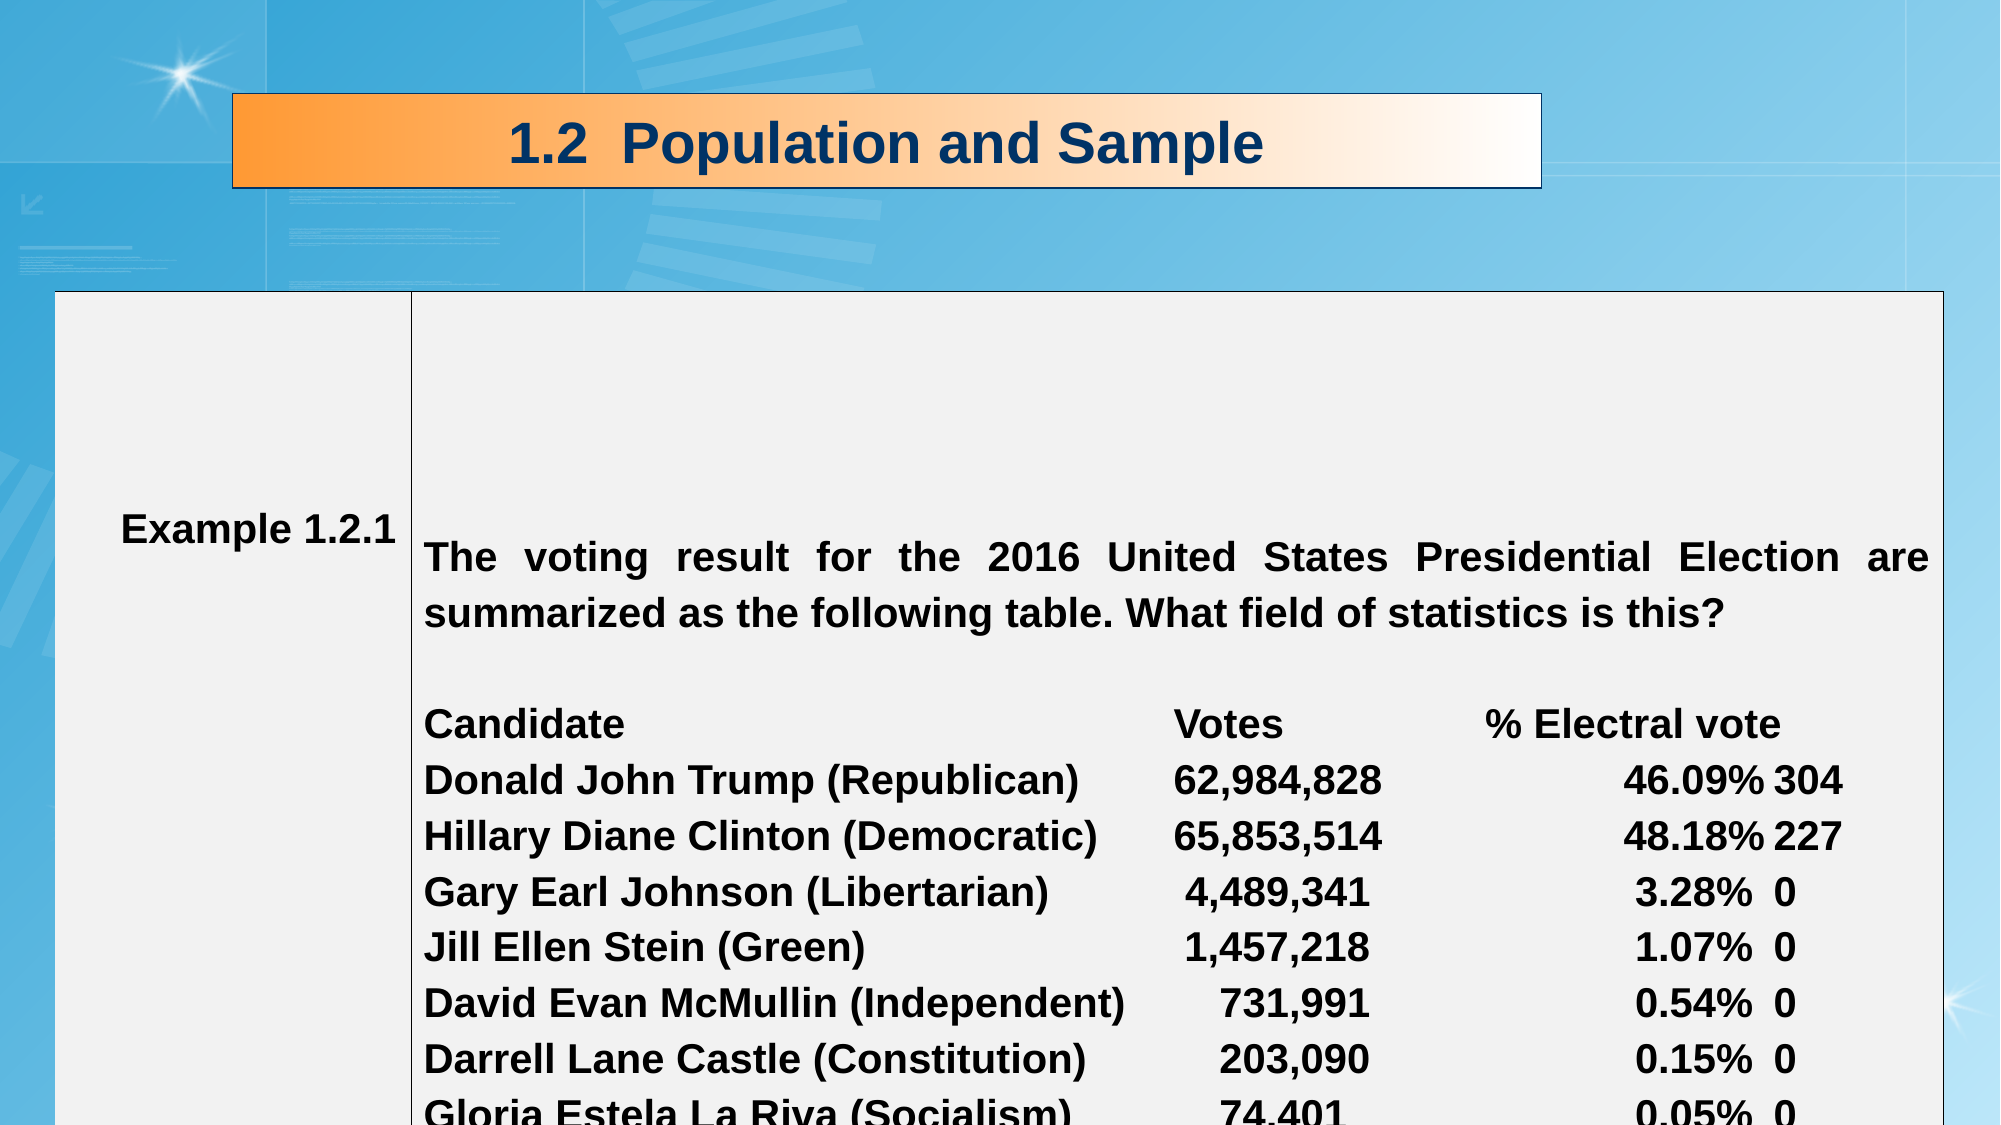

1.2  Population and Sample
| Example 1.2.1 | The voting result for the 2016 United States Presidential Election are summarized as the following table. What field of statistics is this? Candidate Votes % Electral vote Donald John Trump (Republican) 62,984,828 46.09% 304 Hillary Diane Clinton (Democratic) 65,853,514 48.18% 227 Gary Earl Johnson (Libertarian) 4,489,341 3.28% 0 Jill Ellen Stein (Green) 1,457,218 1.07% 0 David Evan McMullin (Independent) 731,991 0.54% 0 Darrell Lane Castle (Constitution) 203,090 0.15% 0 Gloria Estela La Riva (Socialism) 74,401 0.05% 0 |
| --- | --- |
|  |  |
19